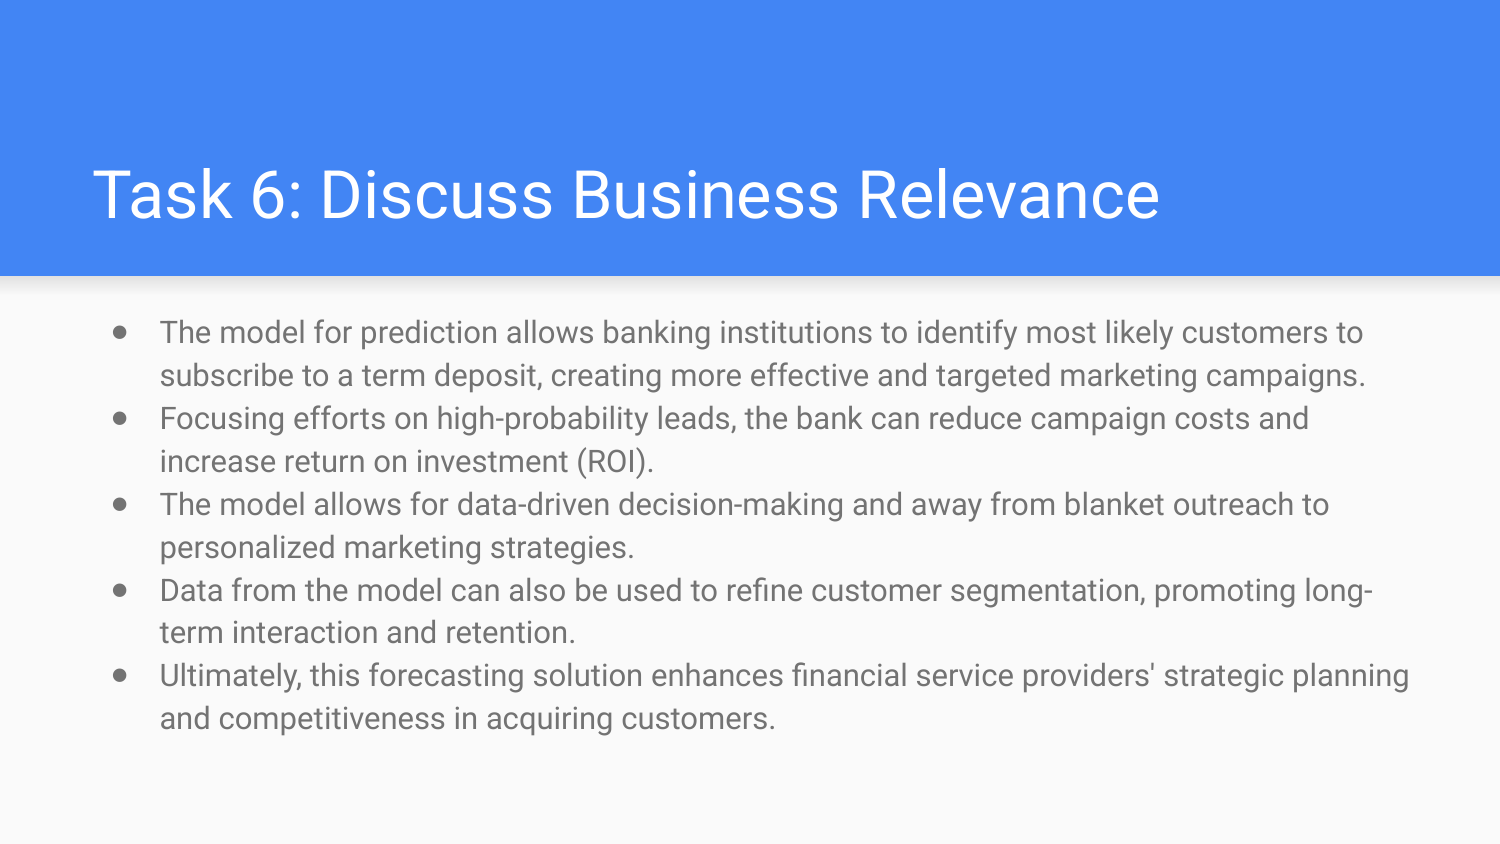

# Task 6: Discuss Business Relevance
The model for prediction allows banking institutions to identify most likely customers to subscribe to a term deposit, creating more effective and targeted marketing campaigns.
Focusing efforts on high-probability leads, the bank can reduce campaign costs and increase return on investment (ROI).
The model allows for data-driven decision-making and away from blanket outreach to personalized marketing strategies.
Data from the model can also be used to refine customer segmentation, promoting long-term interaction and retention.
Ultimately, this forecasting solution enhances financial service providers' strategic planning and competitiveness in acquiring customers.